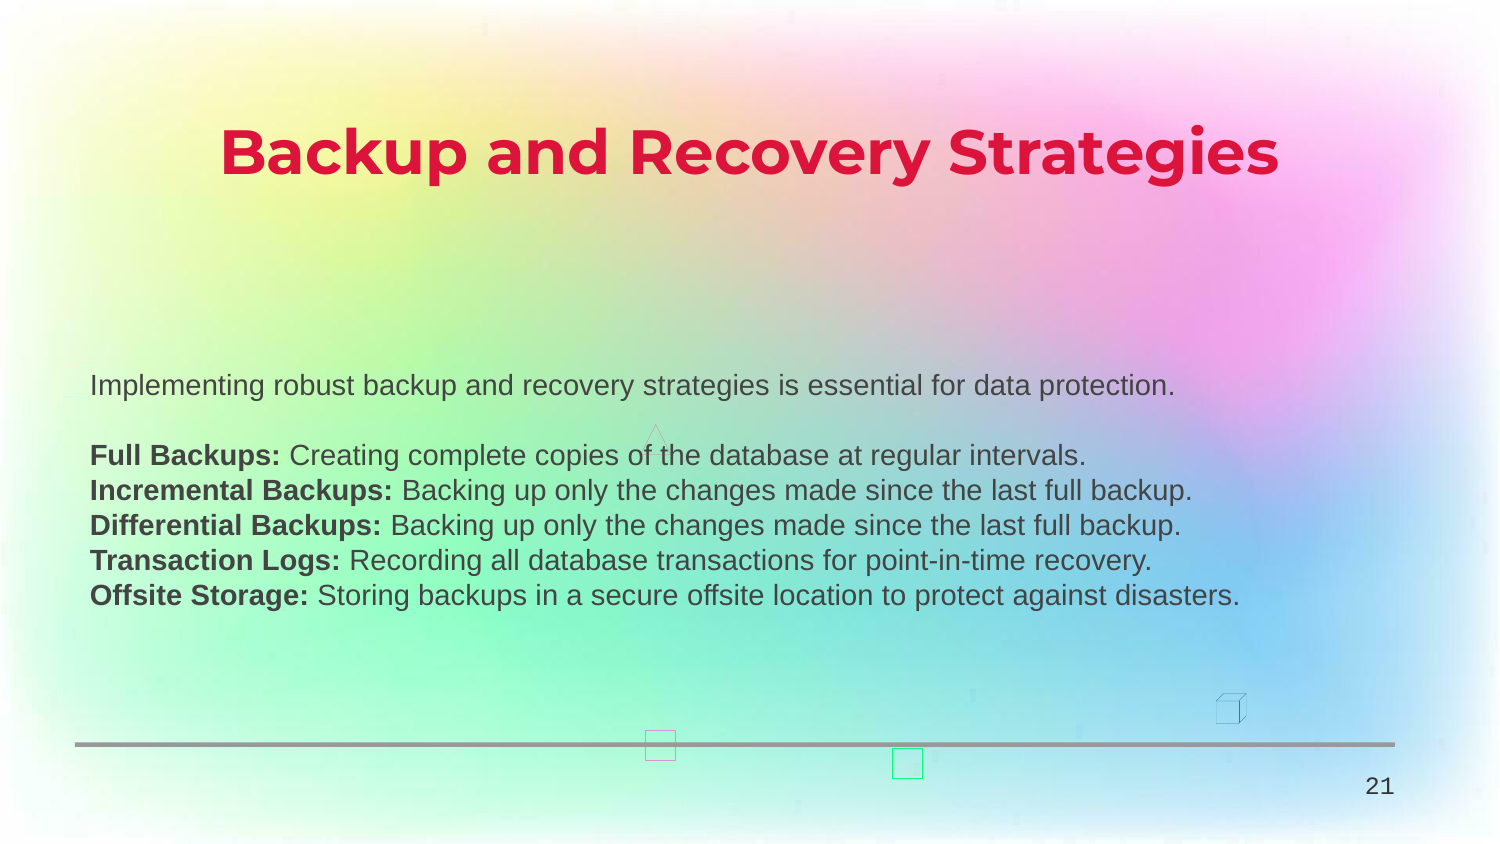

Backup and Recovery Strategies
Implementing robust backup and recovery strategies is essential for data protection.

Full Backups: Creating complete copies of the database at regular intervals.
Incremental Backups: Backing up only the changes made since the last full backup.
Differential Backups: Backing up only the changes made since the last full backup.
Transaction Logs: Recording all database transactions for point-in-time recovery.
Offsite Storage: Storing backups in a secure offsite location to protect against disasters.

21